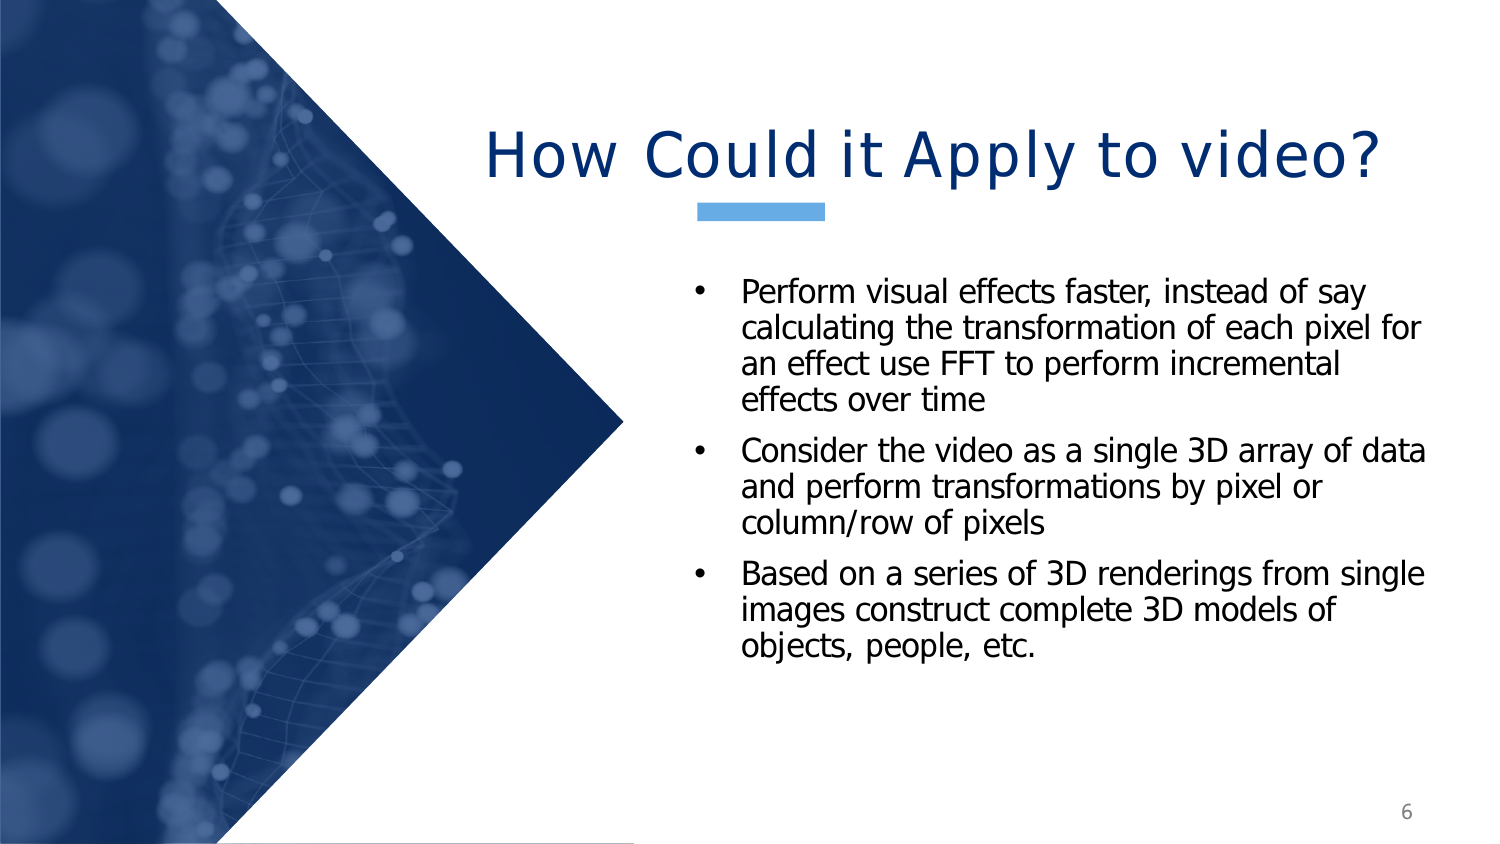

How Could it Apply to video?
Perform visual effects faster, instead of say calculating the transformation of each pixel for an effect use FFT to perform incremental effects over time
Consider the video as a single 3D array of data and perform transformations by pixel or column/row of pixels
Based on a series of 3D renderings from single images construct complete 3D models of objects, people, etc.